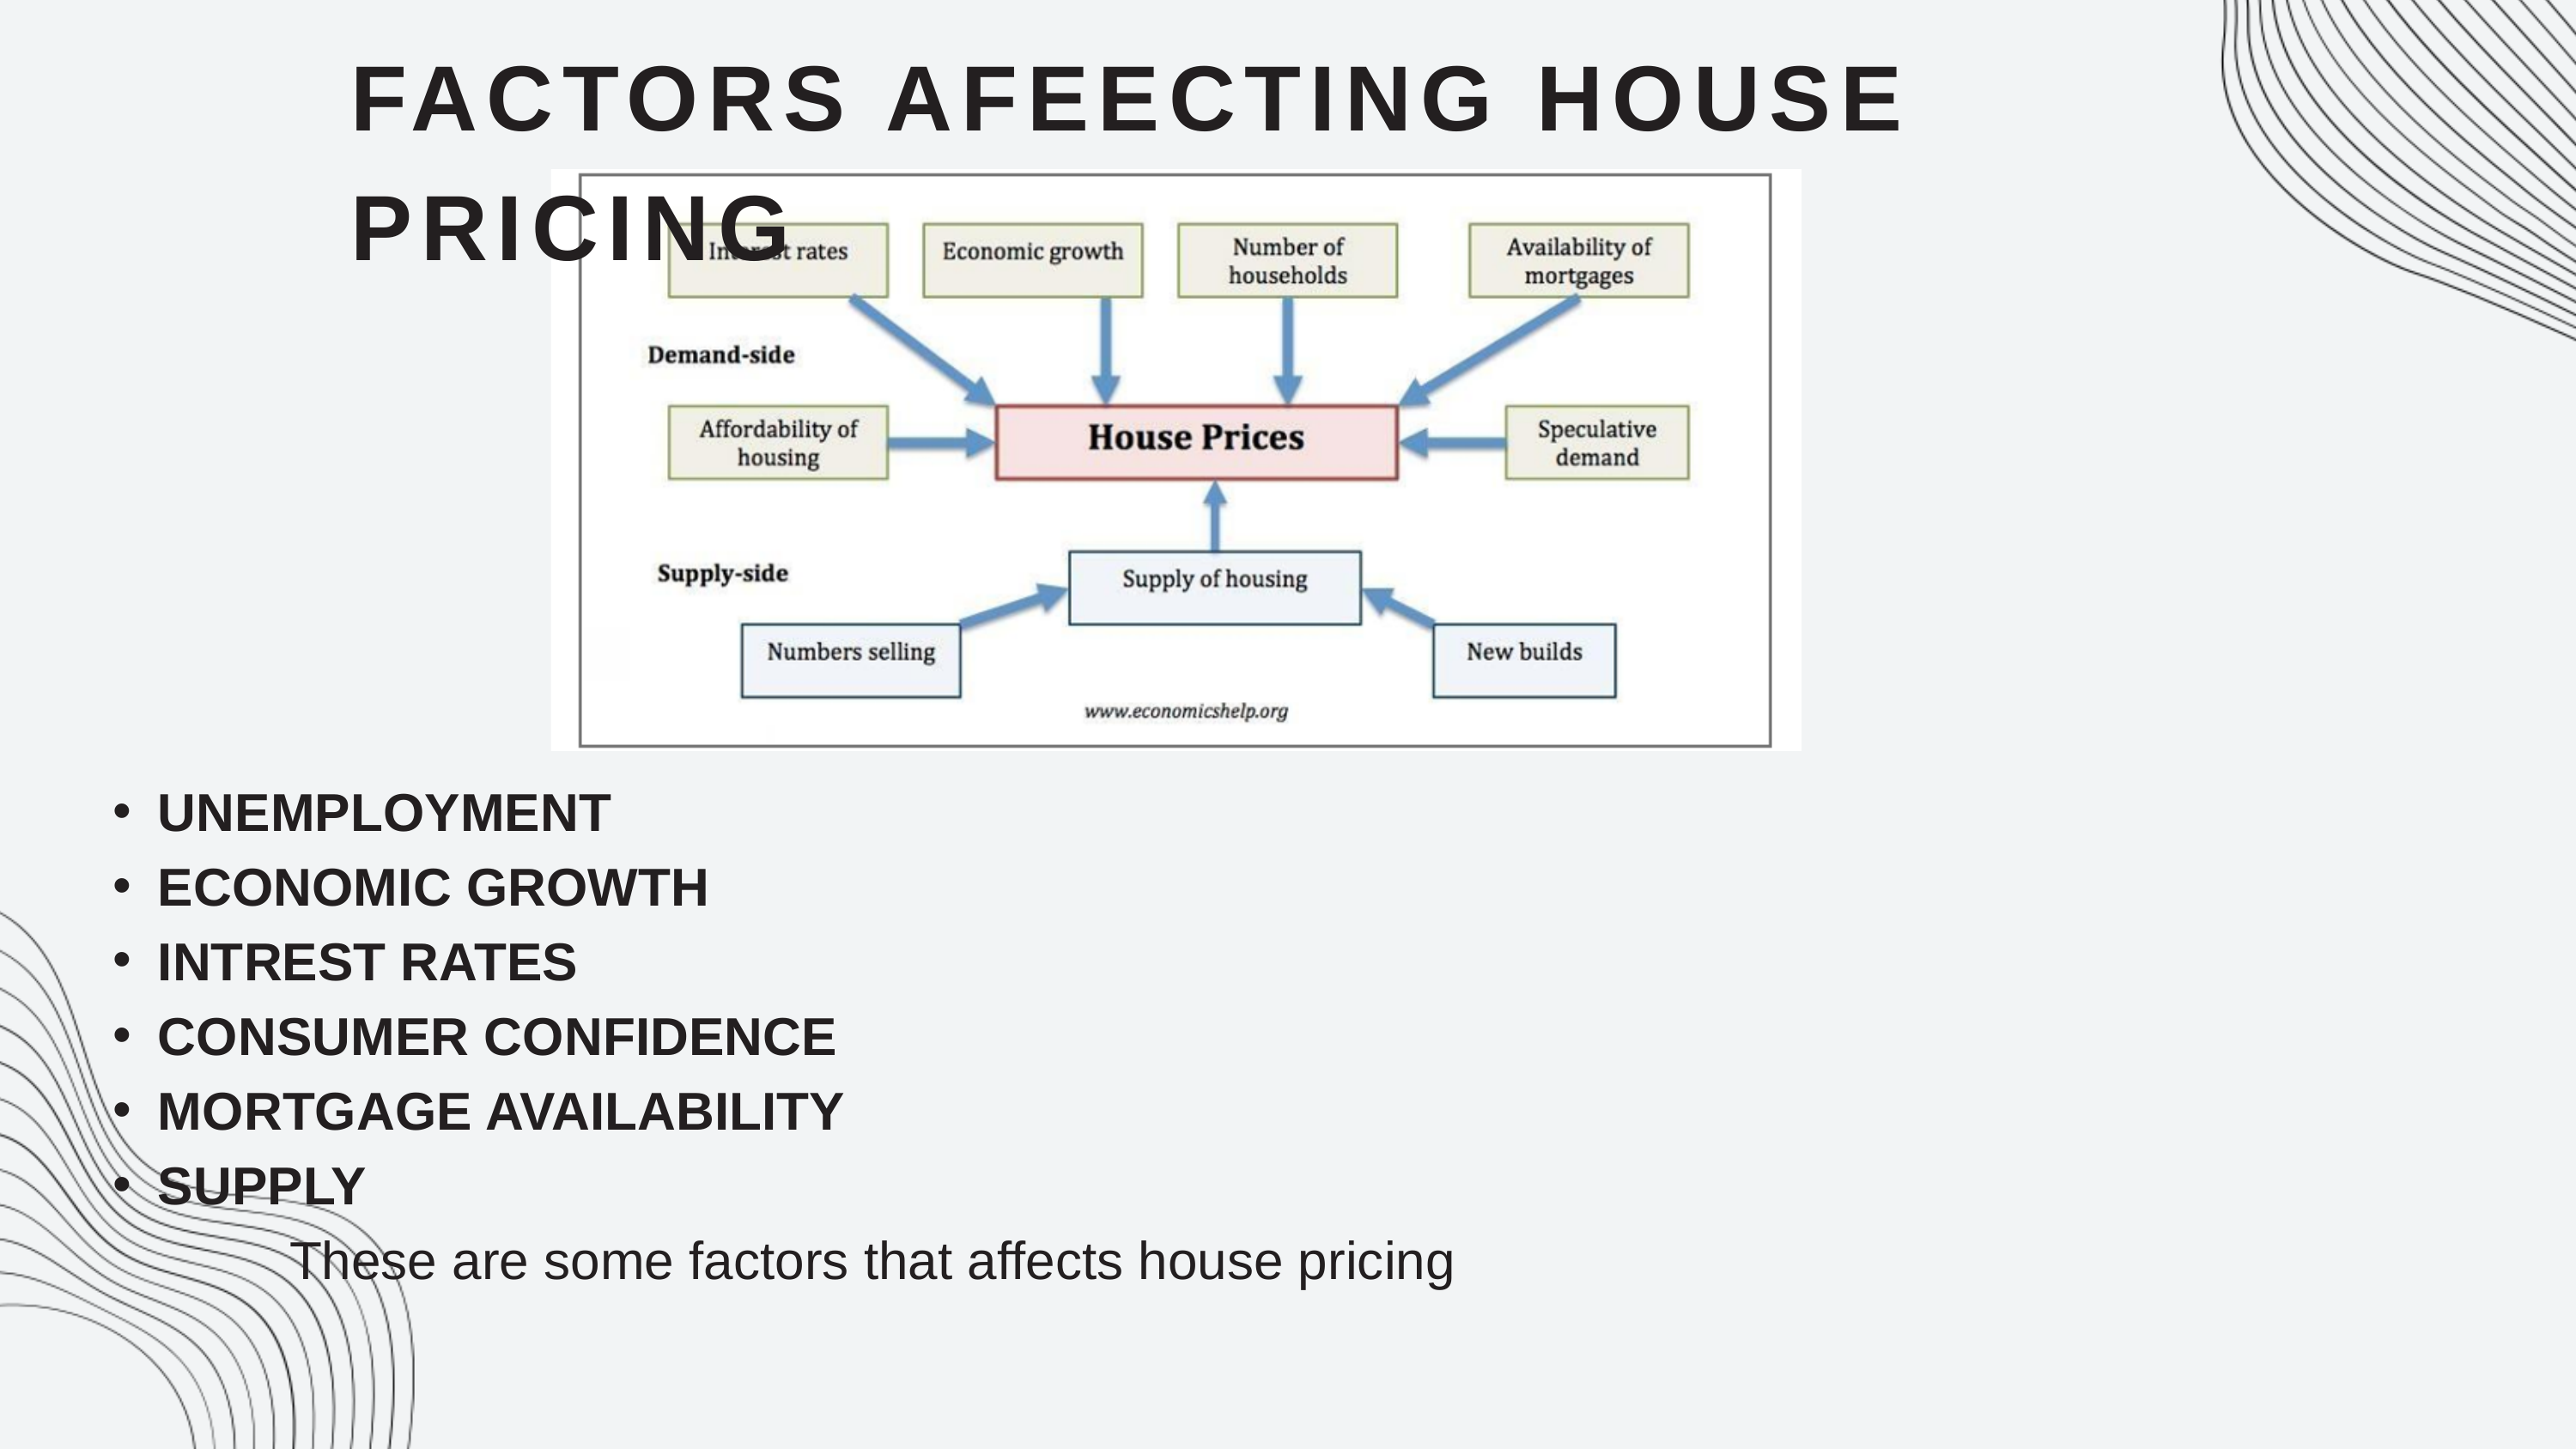

FACTORS AFEECTING HOUSE PRICING

UNEMPLOYMENT
ECONOMIC GROWTH
INTREST RATES
CONSUMER CONFIDENCE
MORTGAGE AVAILABILITY
SUPPLY
               These are some factors that affects house pricing